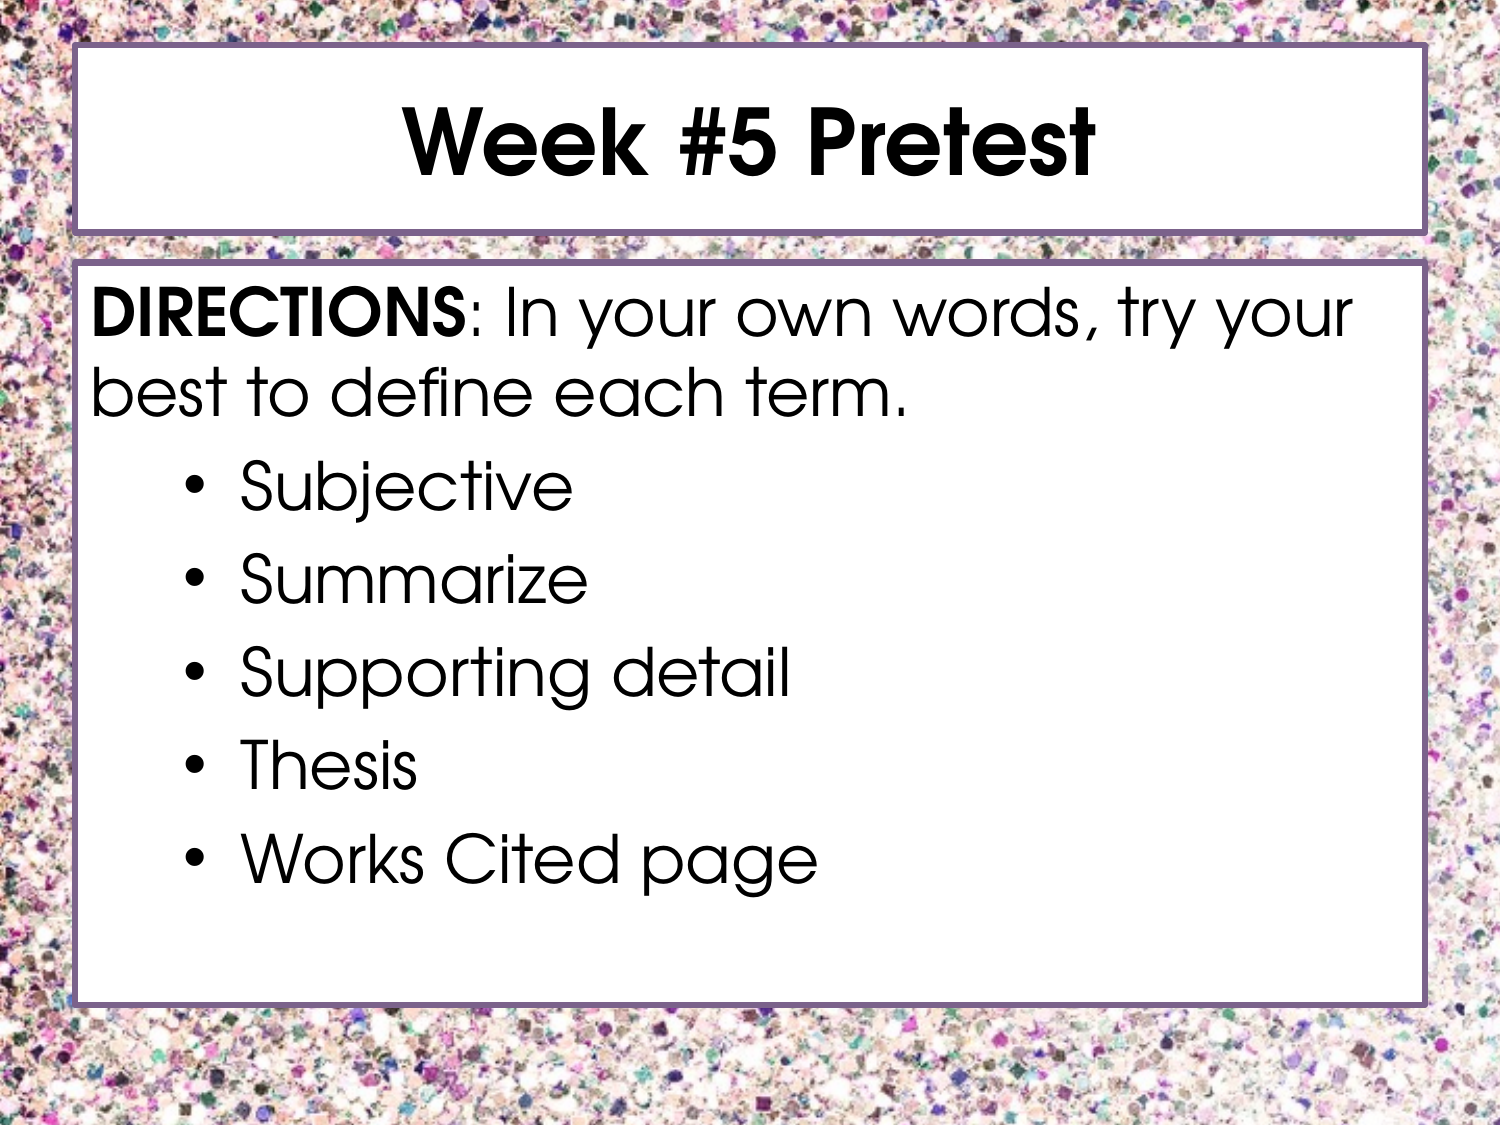

# Week #5 Pretest
DIRECTIONS: In your own words, try your best to define each term.
Subjective
Summarize
Supporting detail
Thesis
Works Cited page